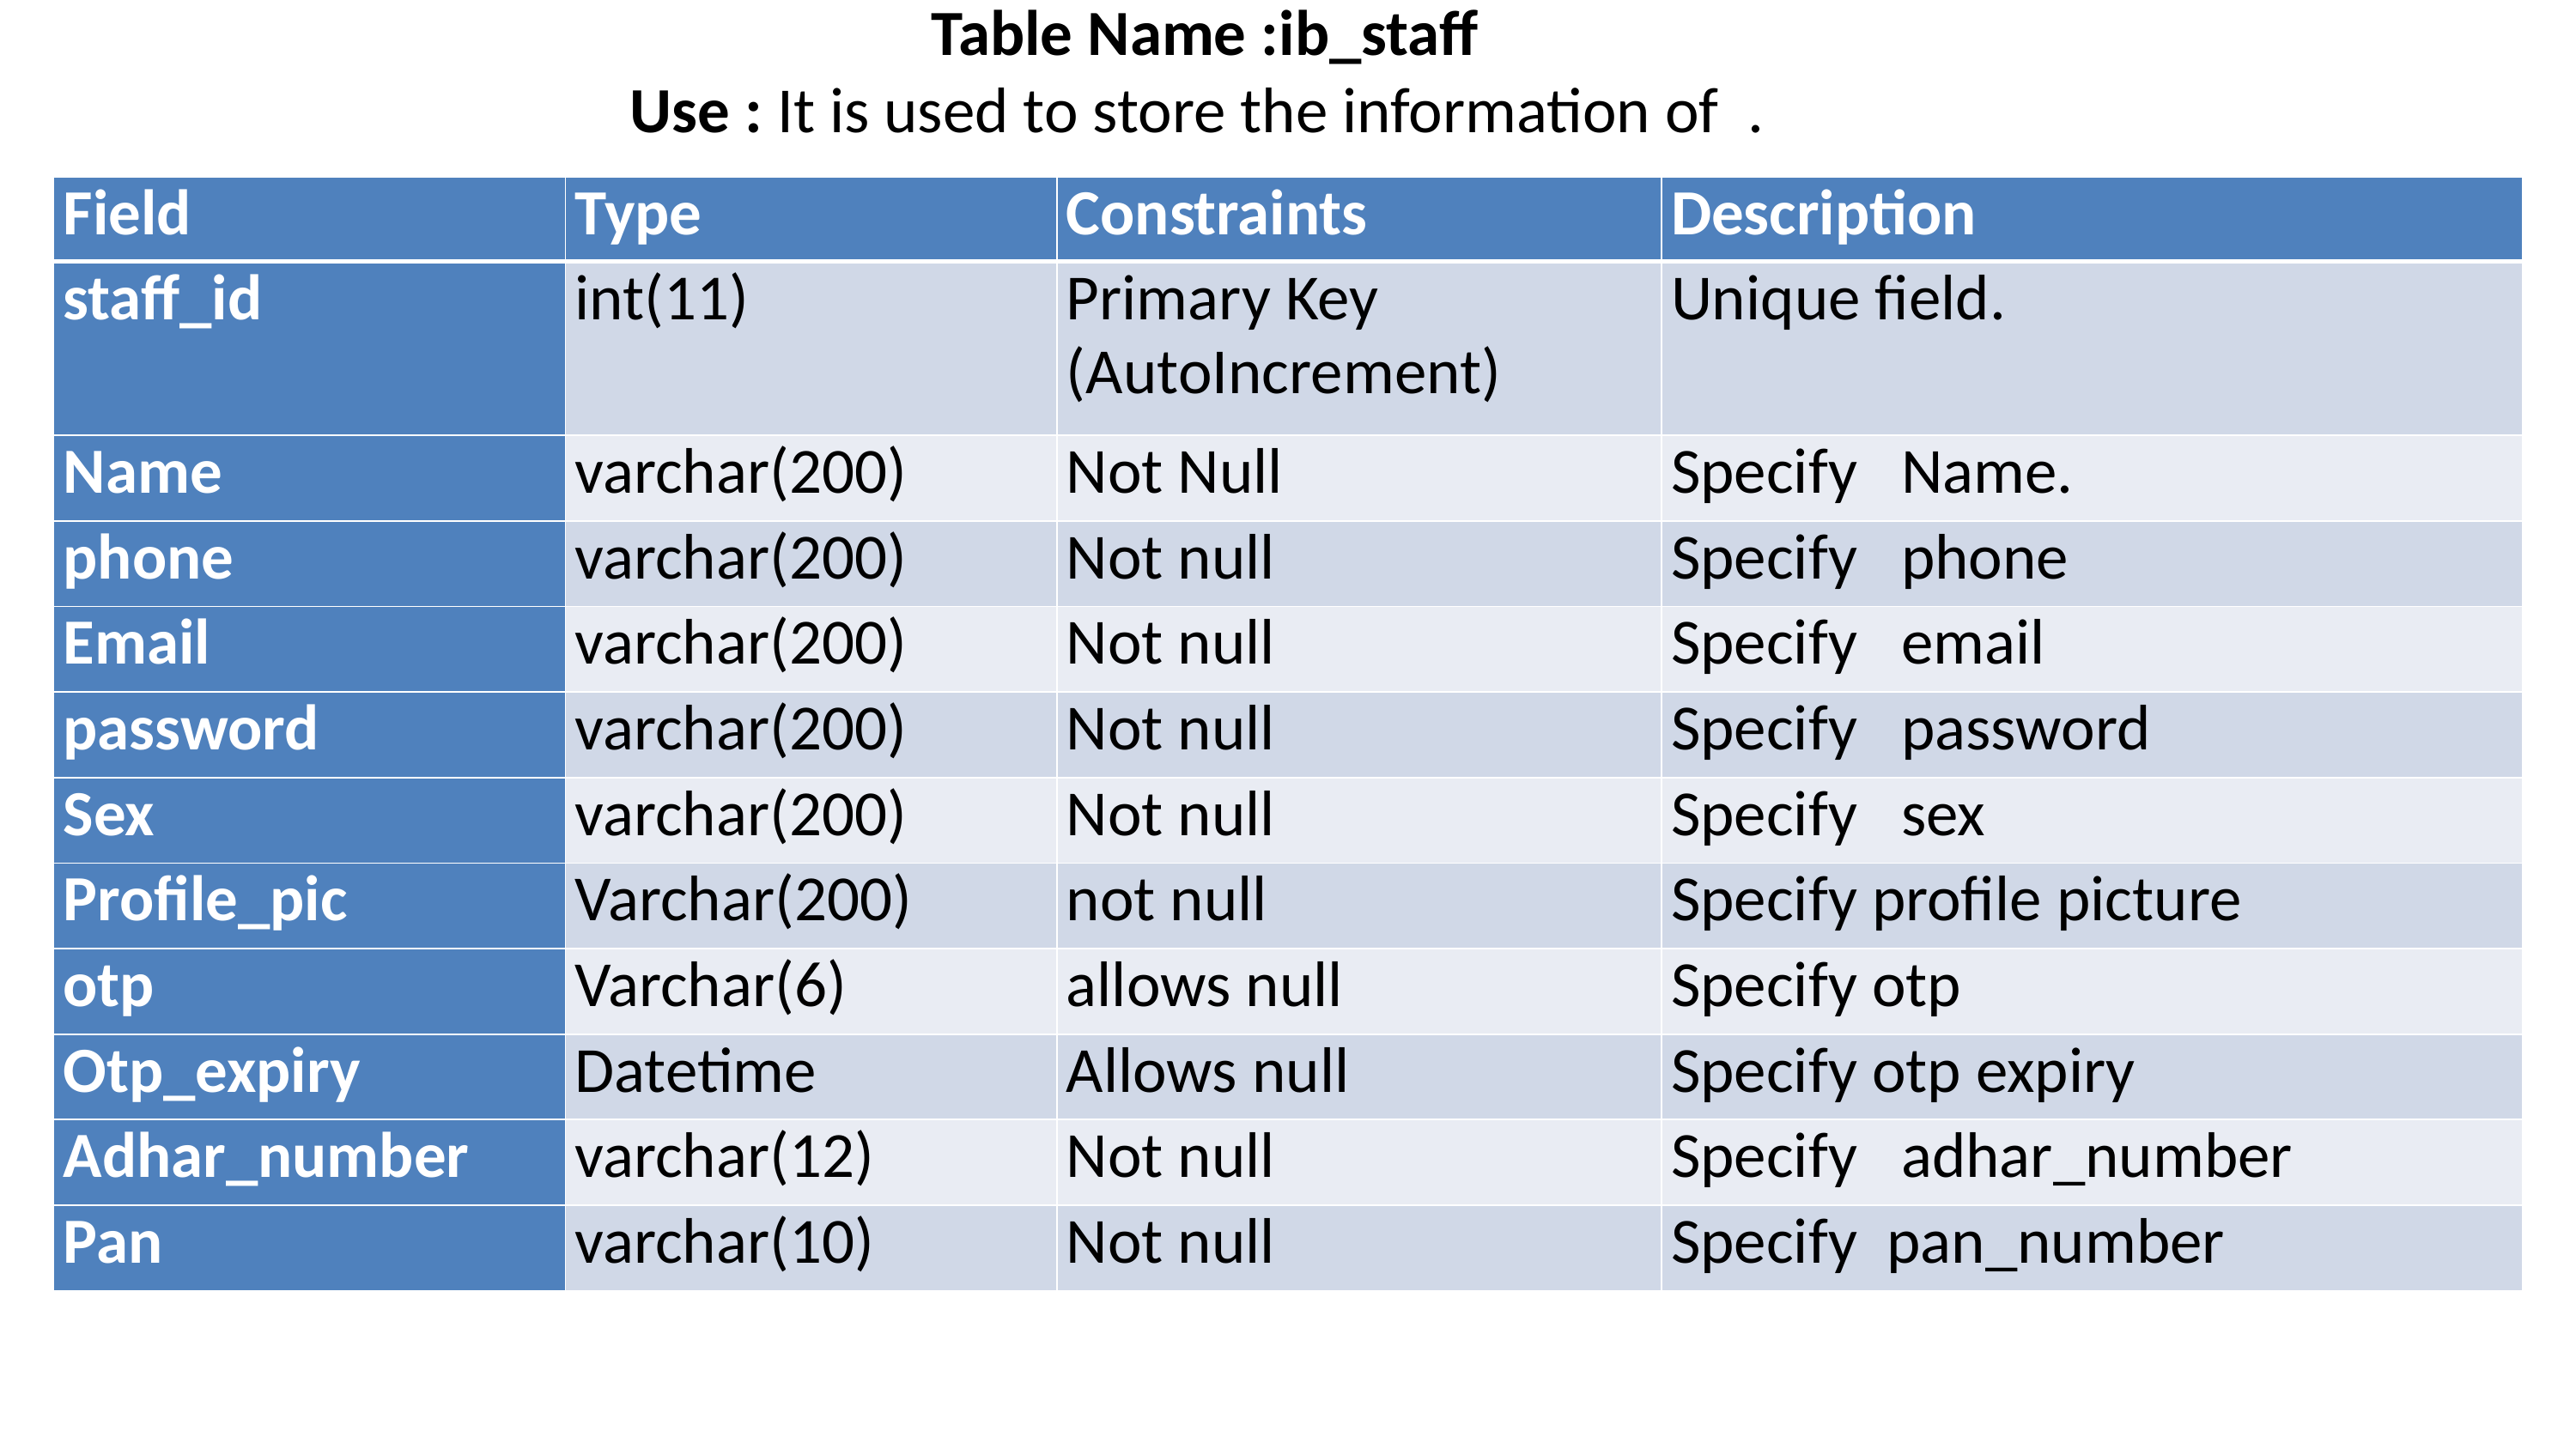

Table Name :ib_staff
Use : It is used to store the information of  .

| Field | Type | Constraints | Description |
| --- | --- | --- | --- |
| staff\_id | int(11) | Primary Key (AutoIncrement) | Unique field. |
| Name | varchar(200) | Not Null | Specify Name. |
| phone | varchar(200) | Not null | Specify phone |
| Email | varchar(200) | Not null | Specify email |
| password | varchar(200) | Not null | Specify password |
| Sex | varchar(200) | Not null | Specify sex |
| Profile\_pic | Varchar(200) | not null | Specify profile picture |
| otp | Varchar(6) | allows null | Specify otp |
| Otp\_expiry | Datetime | Allows null | Specify otp expiry |
| Adhar\_number | varchar(12) | Not null | Specify adhar\_number |
| Pan | varchar(10) | Not null | Specify pan\_number |